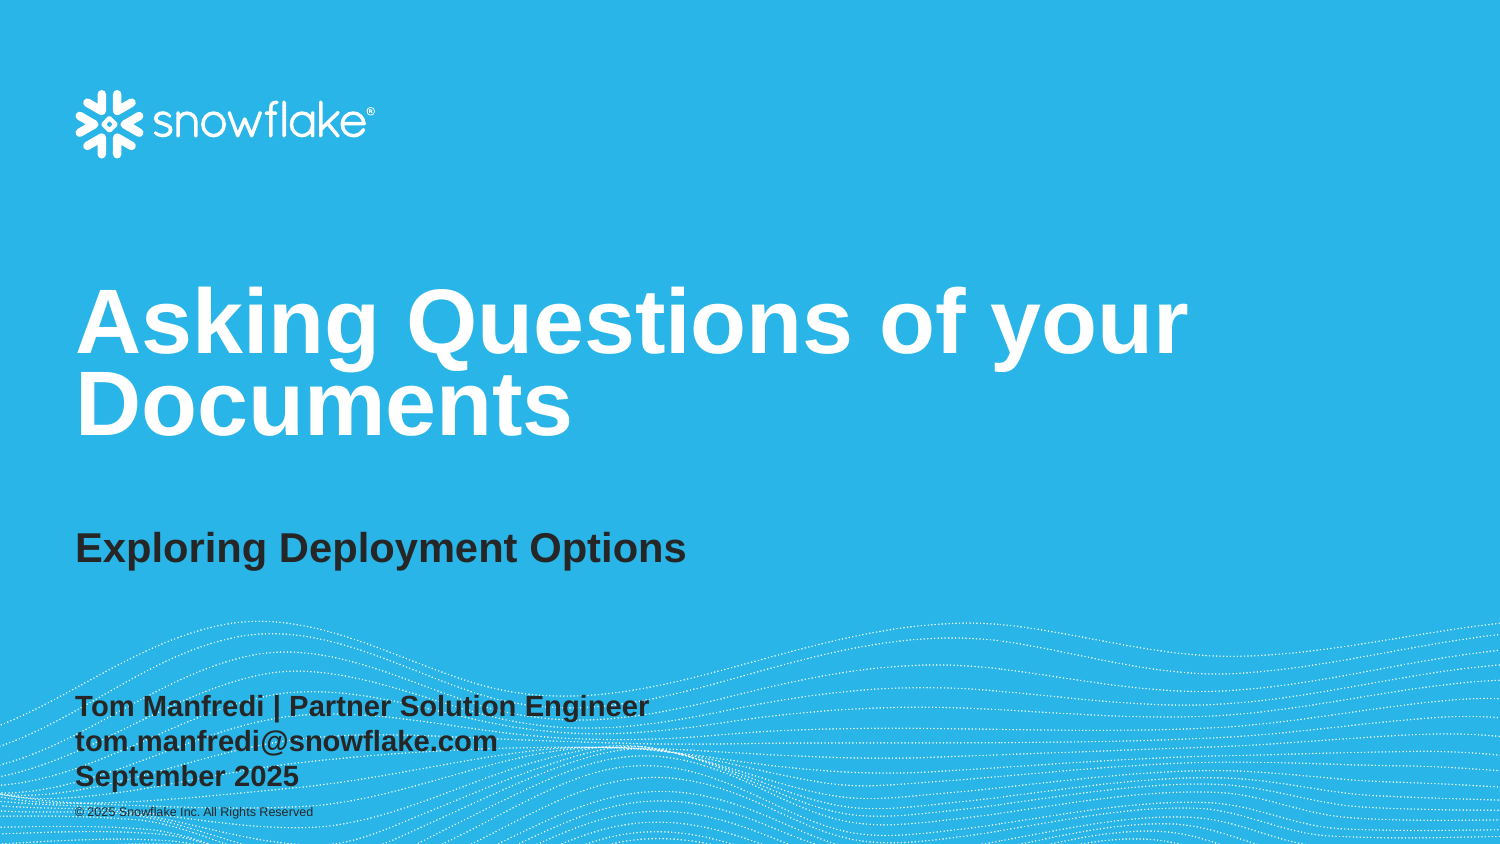

Asking Questions of your Documents

Exploring Deployment Options
Tom Manfredi | Partner Solution Engineer
tom.manfredi@snowflake.com
September 2025